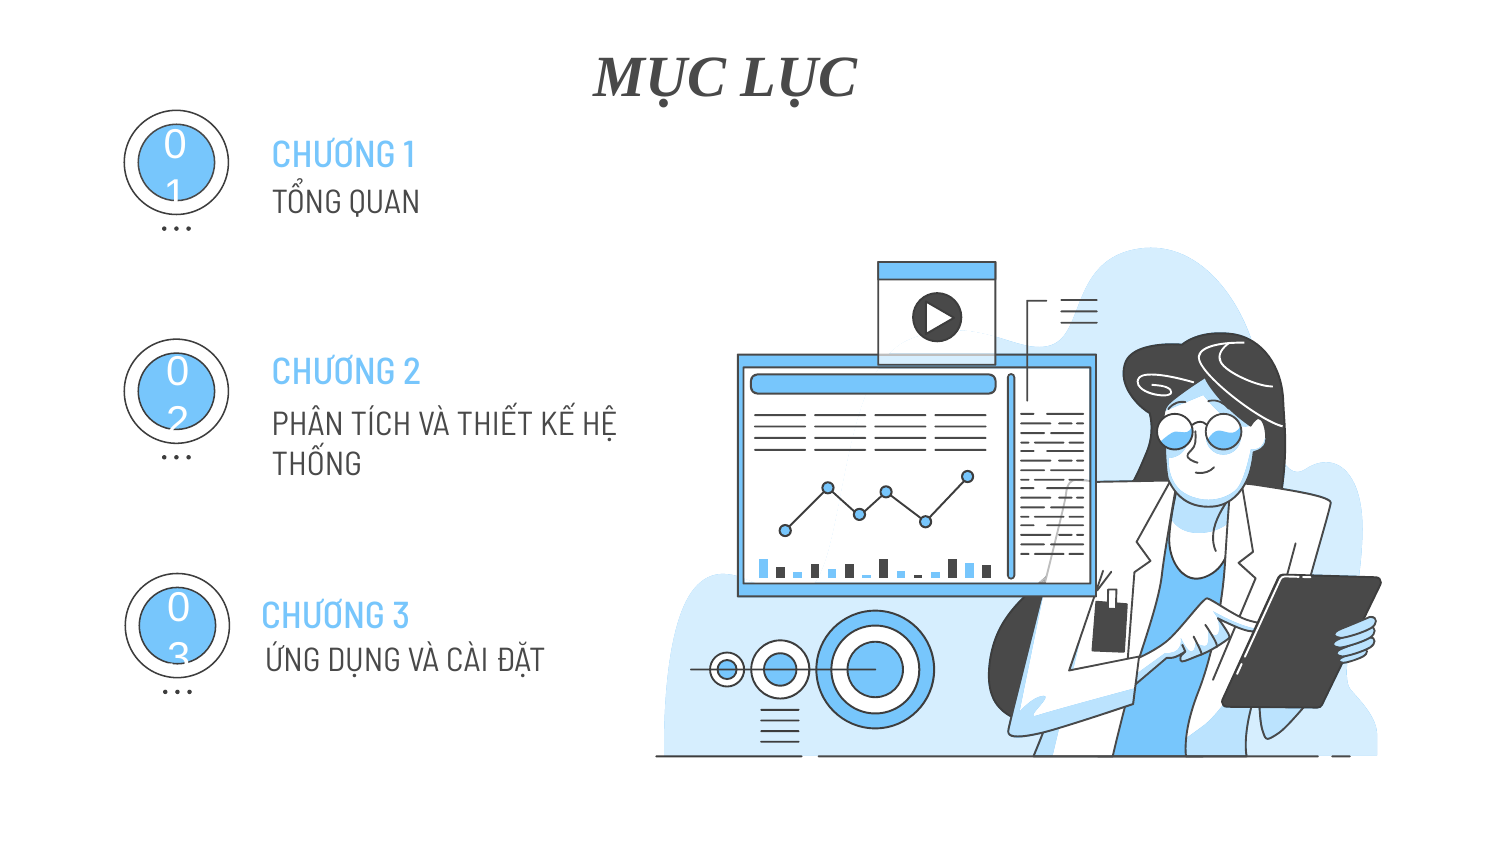

# MỤC LỤC
CHƯƠNG 1

01
TỔNG QUAN

CHƯƠNG 2

02
PHÂN TÍCH VÀ THIẾT KẾ HỆ THỐNG
CHƯƠNG 3

03
ỨNG DỤNG VÀ CÀI ĐẶT